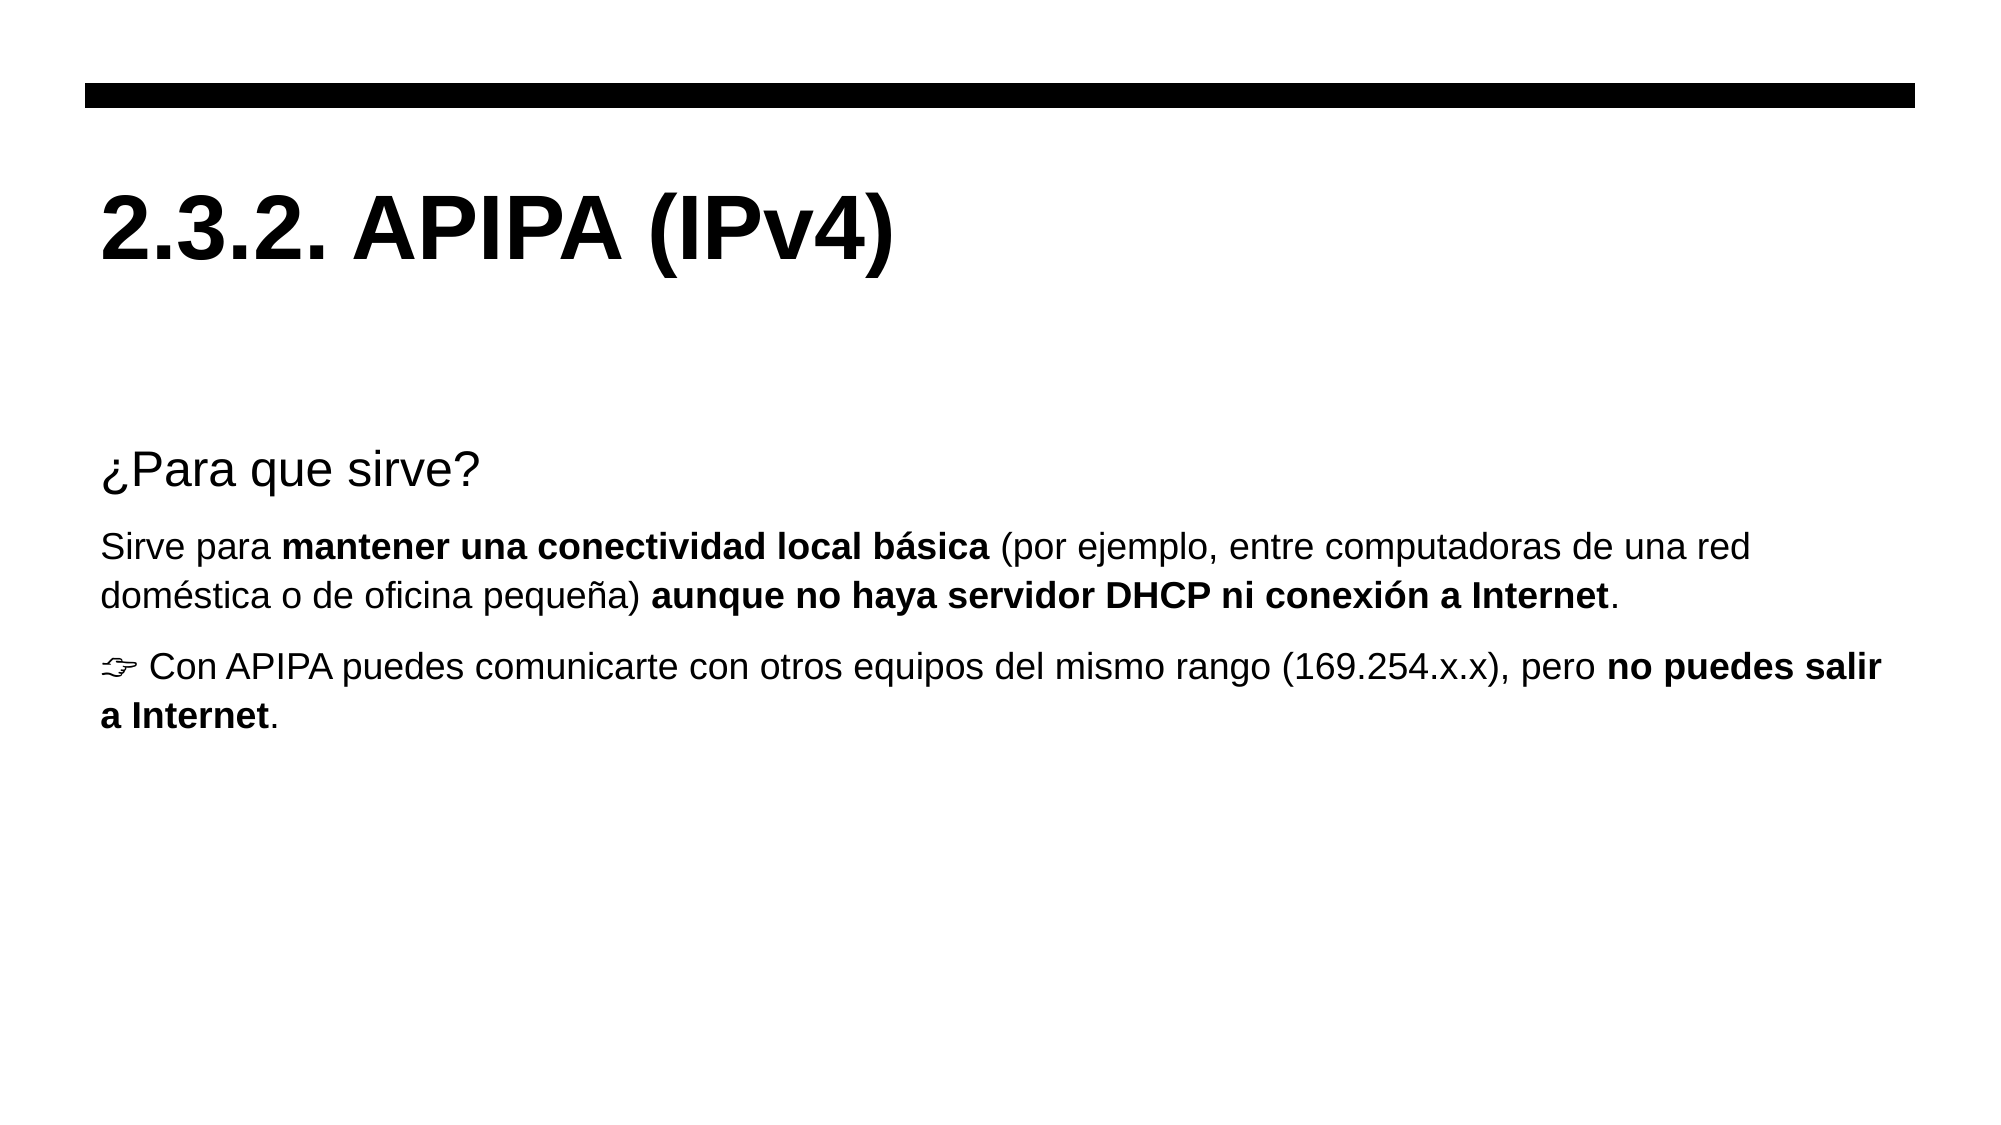

# 2.3.2. APIPA (IPv4)
¿Para que sirve?
Sirve para mantener una conectividad local básica (por ejemplo, entre computadoras de una red doméstica o de oficina pequeña) aunque no haya servidor DHCP ni conexión a Internet.
👉 Con APIPA puedes comunicarte con otros equipos del mismo rango (169.254.x.x), pero no puedes salir a Internet.